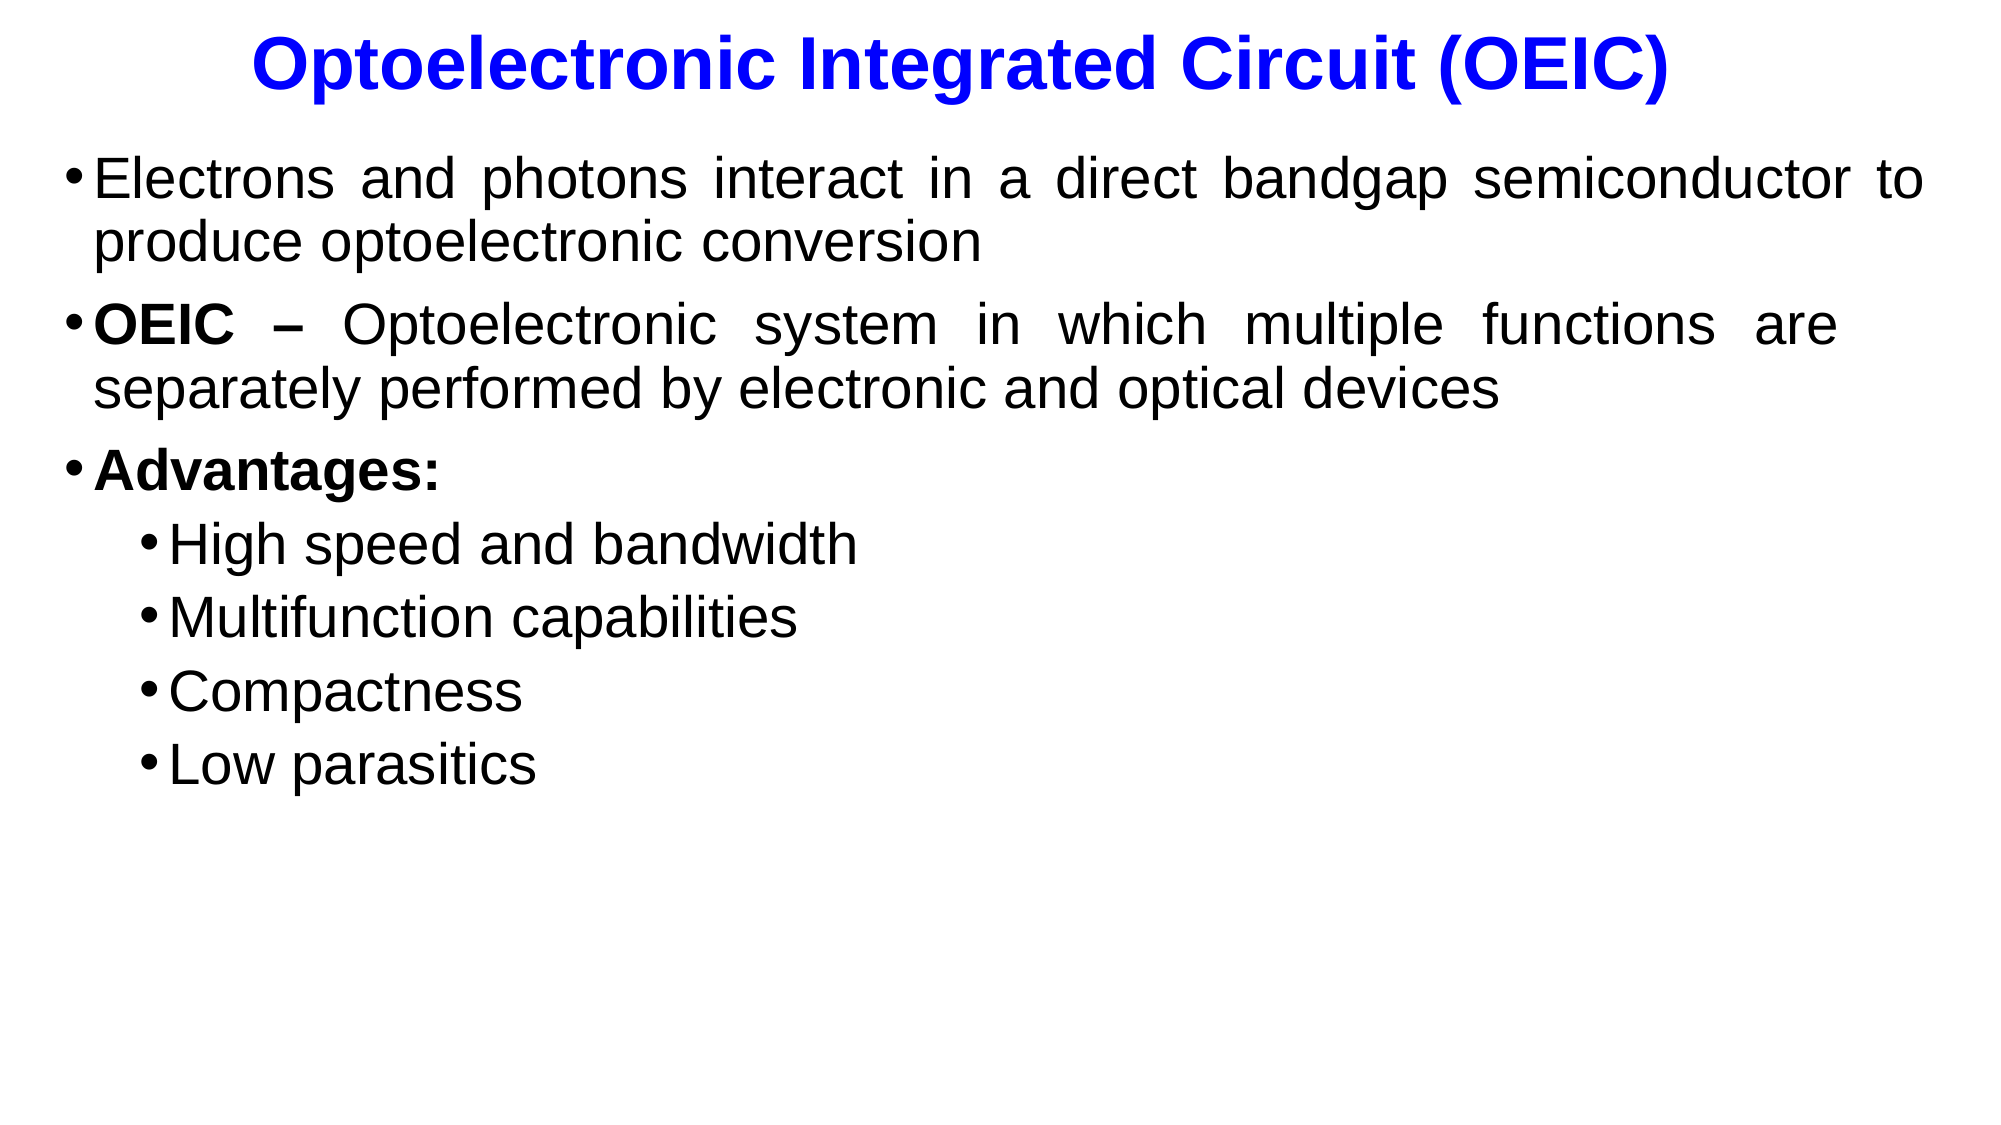

# Optoelectronic Integrated Circuit (OEIC)
Electrons and photons interact in a direct bandgap semiconductor to  produce optoelectronic conversion
OEIC – Optoelectronic system in which multiple functions are separately performed by electronic and optical devices
Advantages:
High speed and bandwidth
Multifunction capabilities
Compactness
Low parasitics